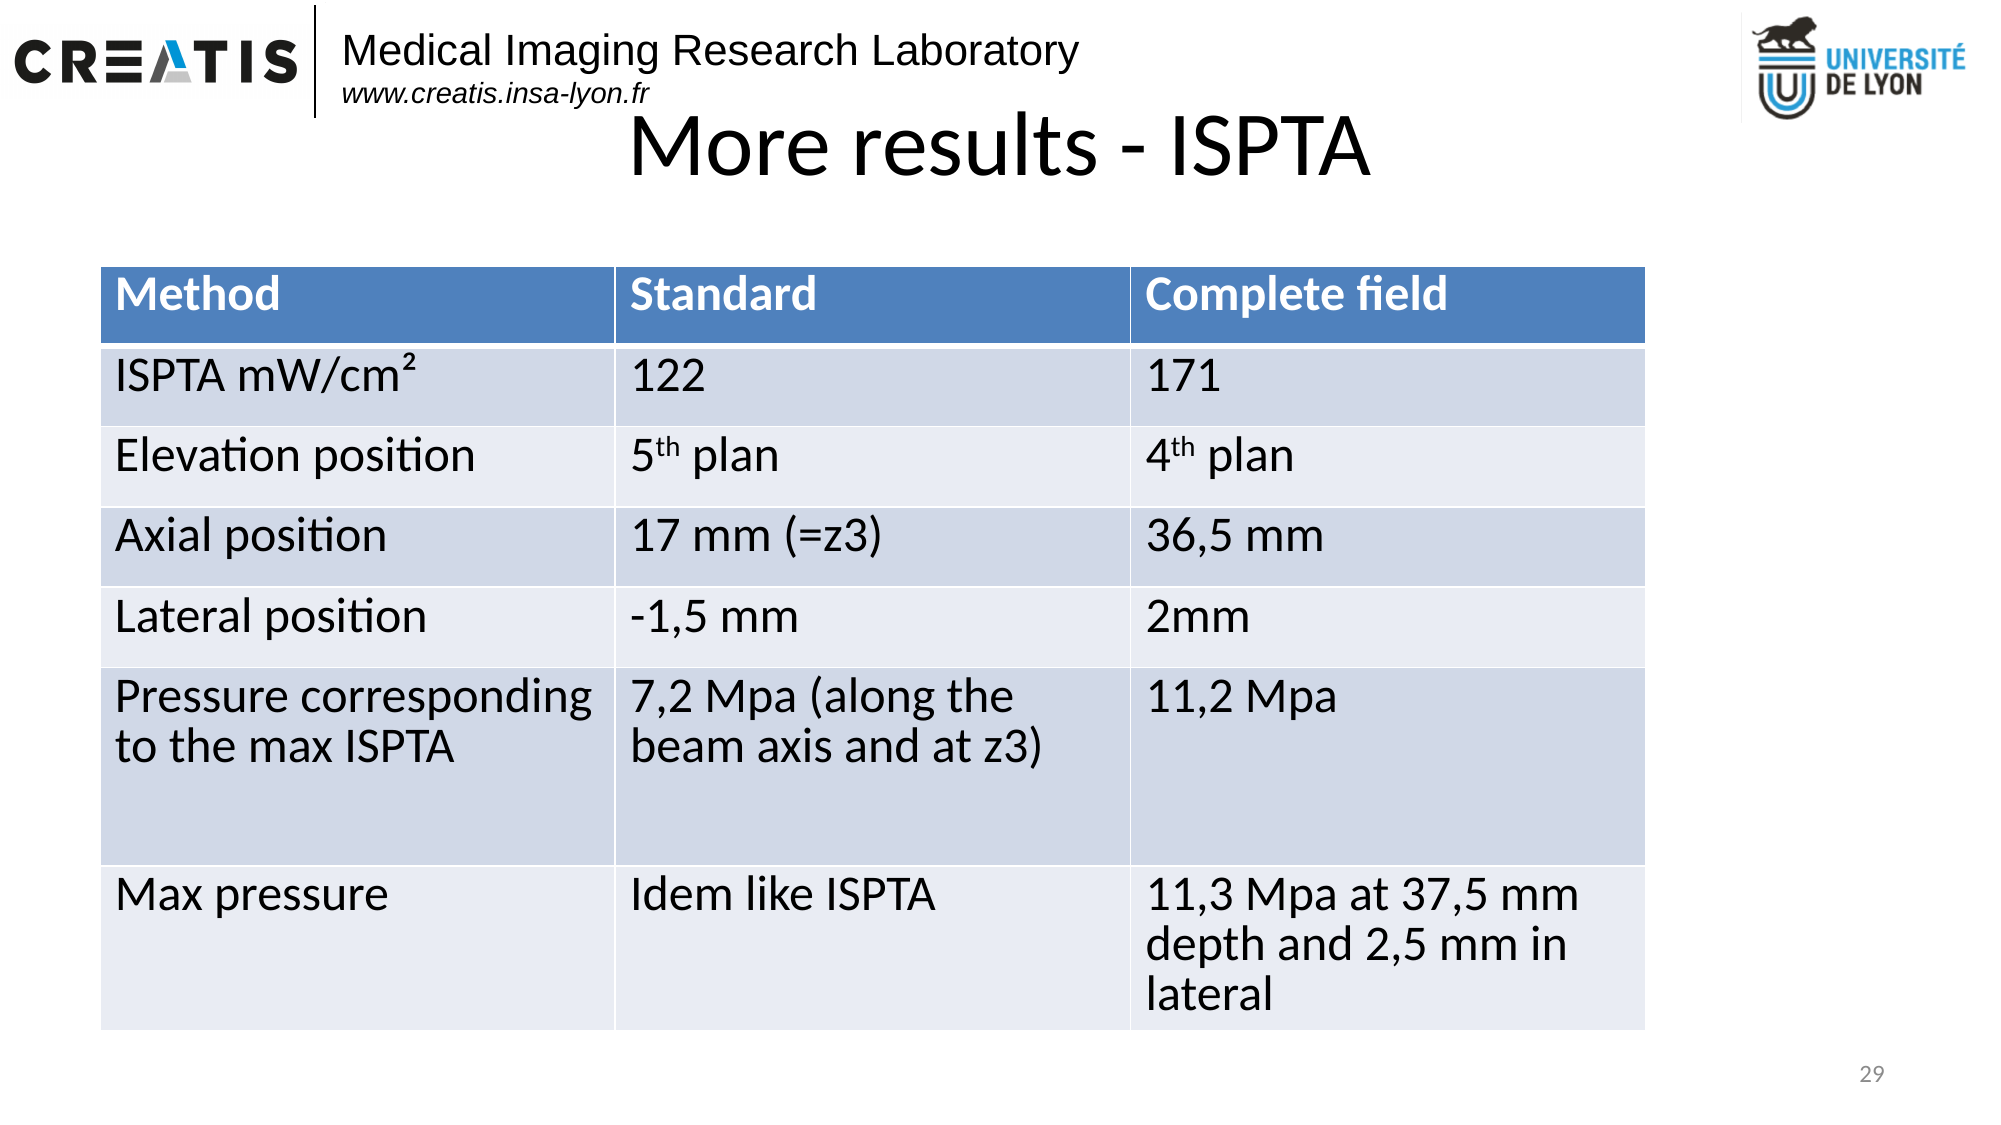

# More results - ISPTA

| Method | Standard | Complete field |
| --- | --- | --- |
| ISPTA mW/cm² | 122 | 171 |
| Elevation position | 5th plan | 4th plan |
| Axial position | 17 mm (=z3) | 36,5 mm |
| Lateral position | -1,5 mm | 2mm |
| Pressure corresponding to the max ISPTA | 7,2 Mpa (along the beam axis and at z3) | 11,2 Mpa |
| Max pressure | Idem like ISPTA | 11,3 Mpa at 37,5 mm depth and 2,5 mm in lateral |
29